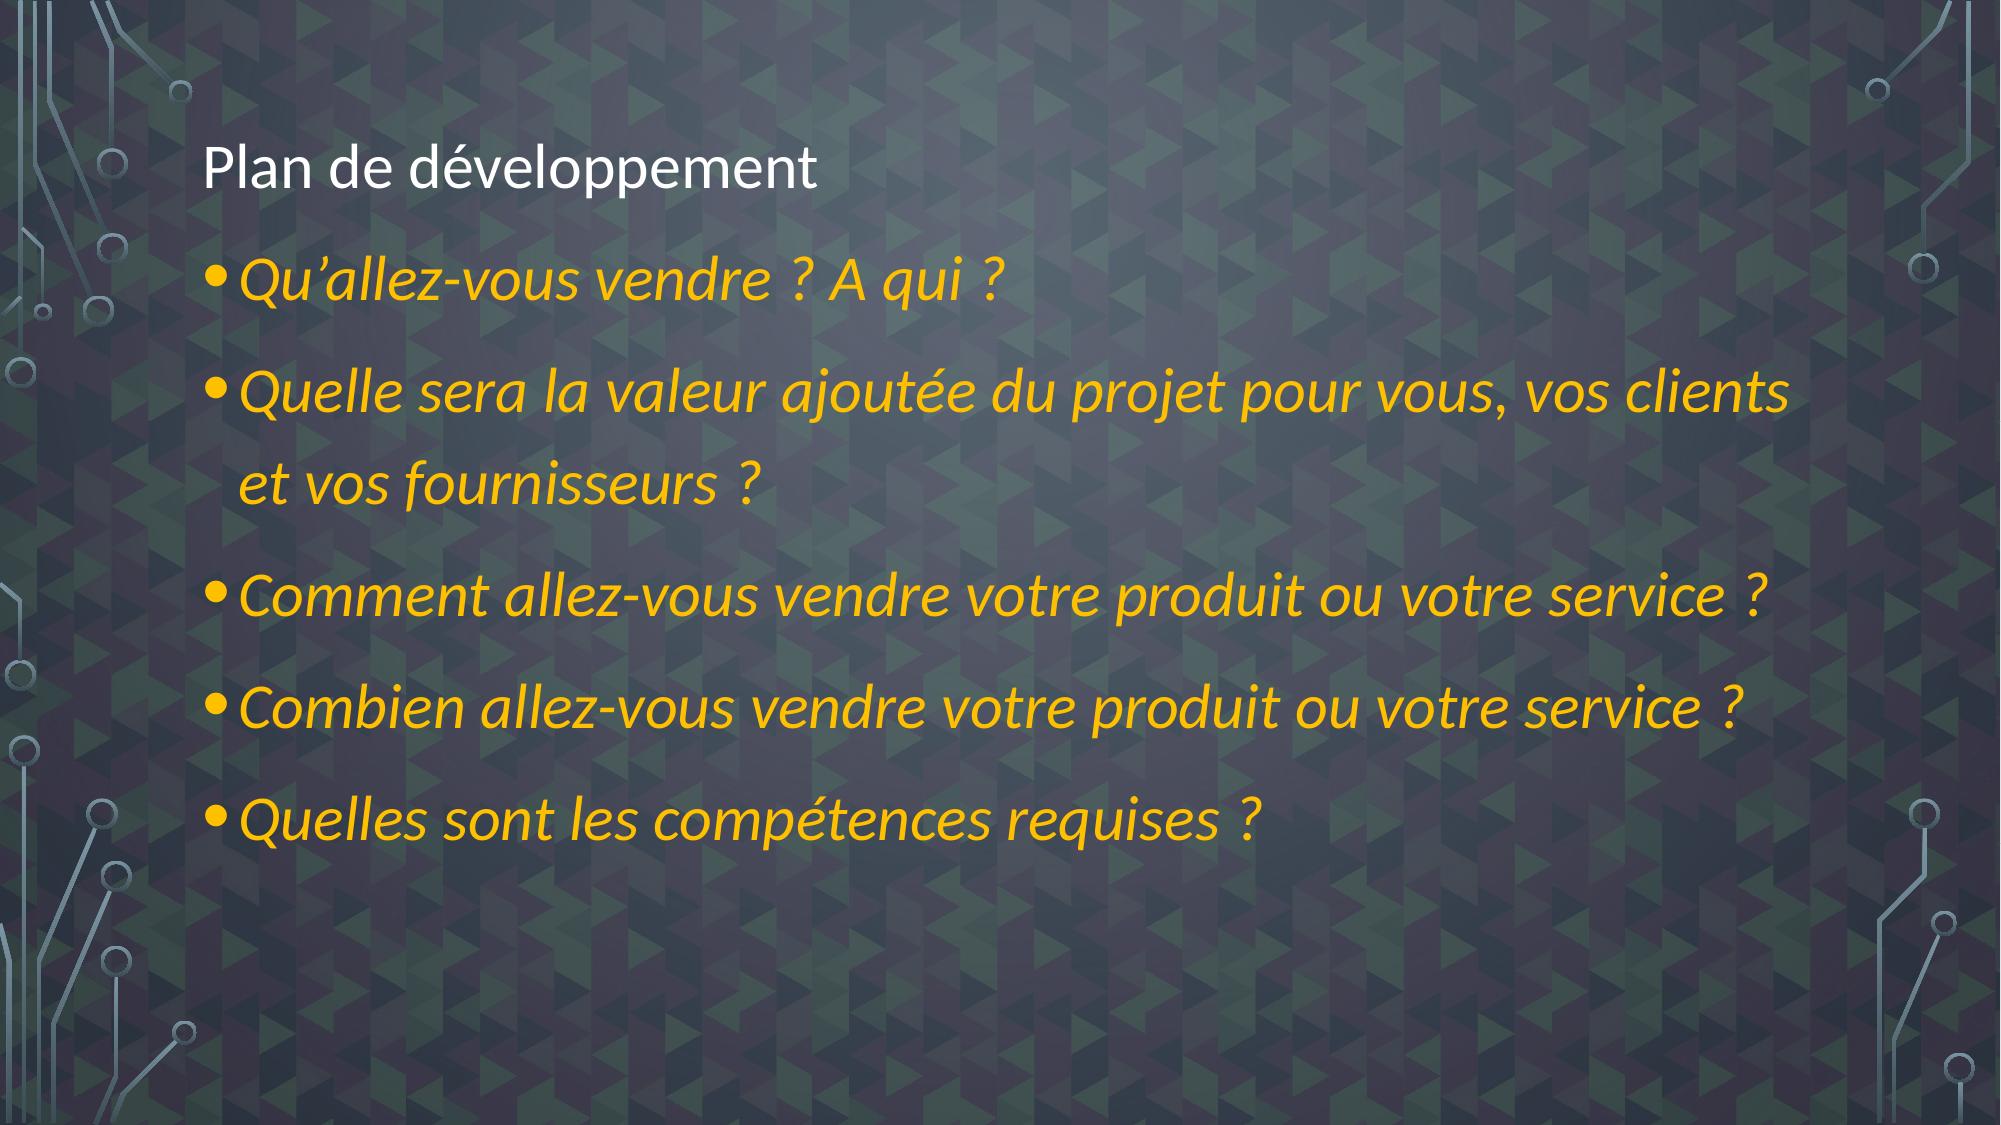

Plan de développement
Qu’allez-vous vendre ? A qui ?
Quelle sera la valeur ajoutée du projet pour vous, vos clients et vos fournisseurs ?
Comment allez-vous vendre votre produit ou votre service ?
Combien allez-vous vendre votre produit ou votre service ?
Quelles sont les compétences requises ?
#